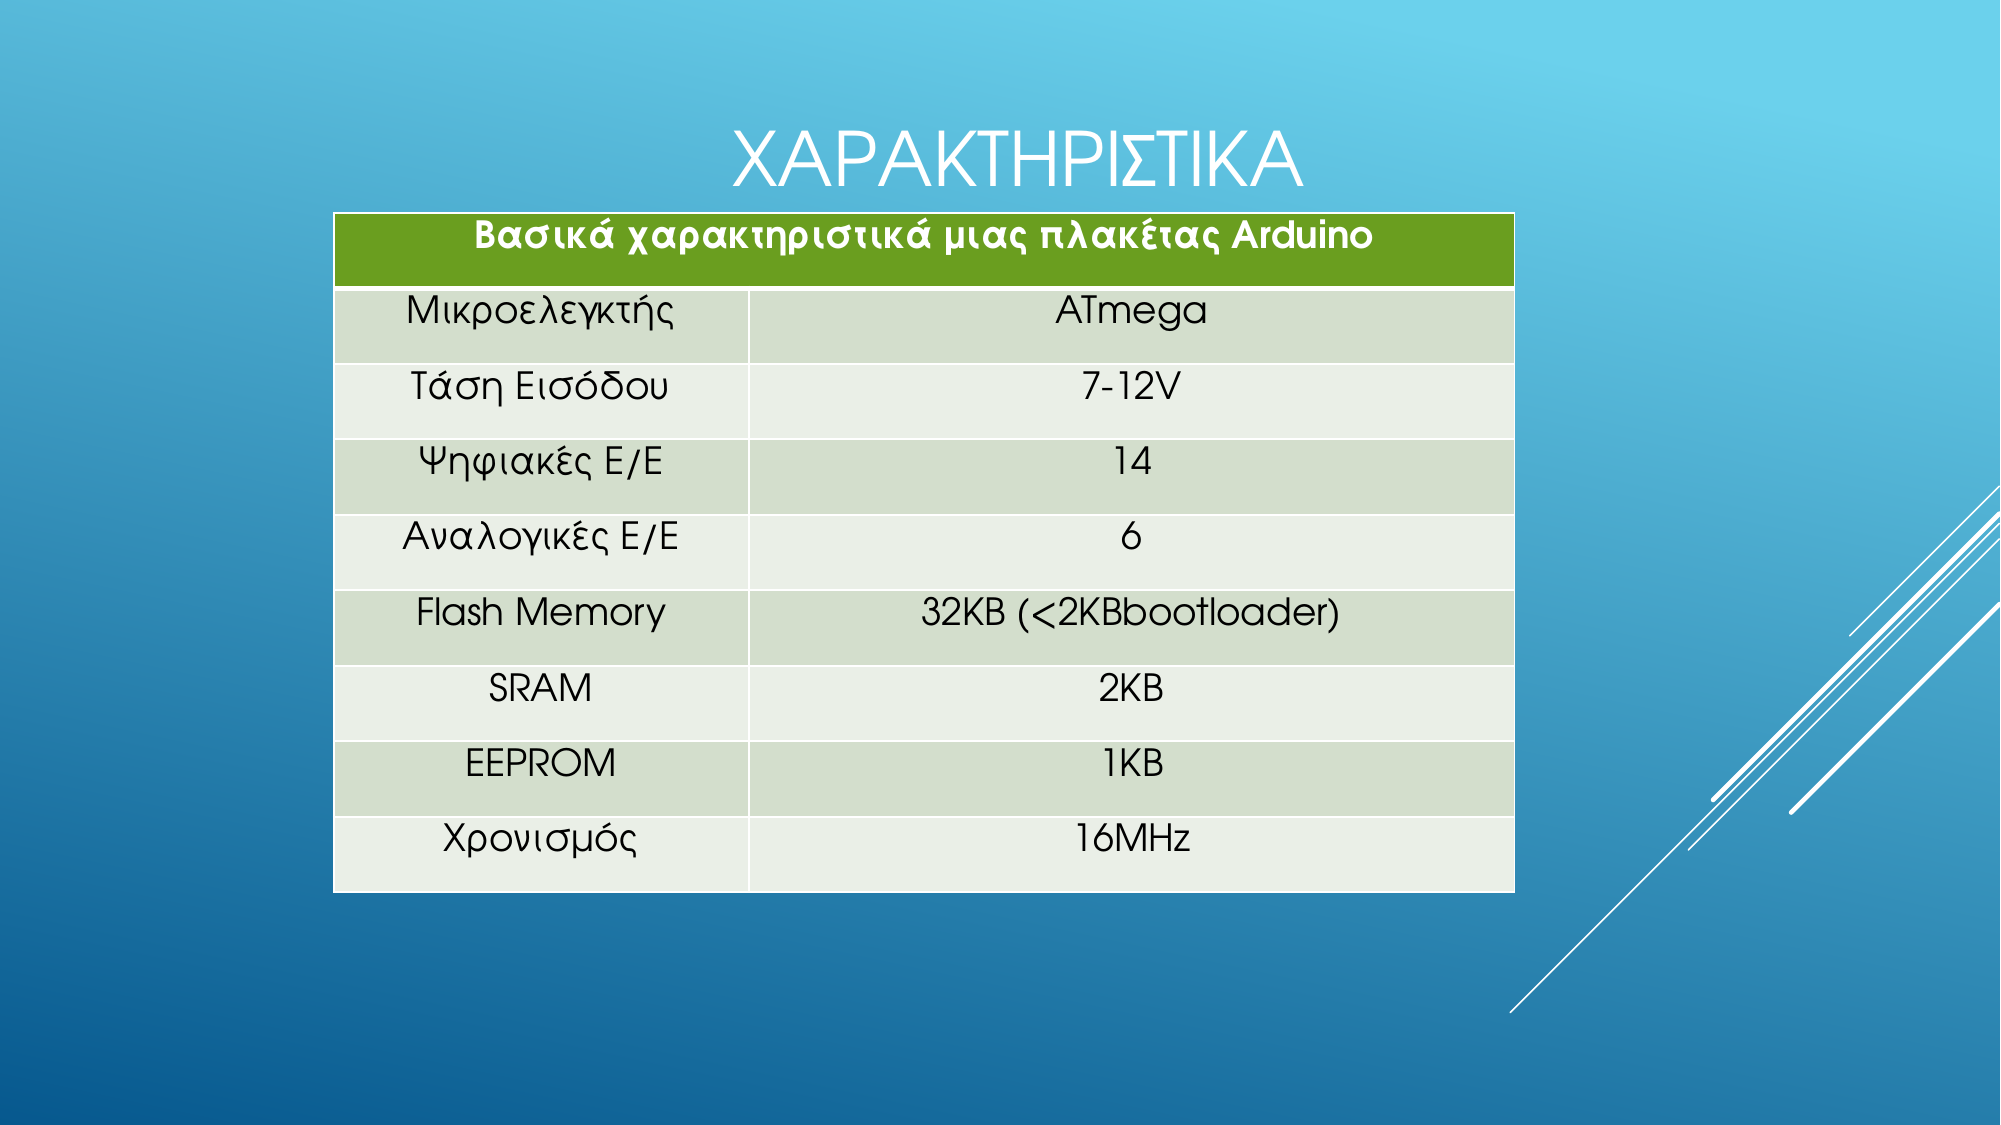

# Χαρακτηριστικα
| Βασικά χαρακτηριστικά μιας πλακέτας Arduino |  |
| --- | --- |
| Μικροελεγκτής | ATmega |
| Τάση Εισόδου | 7-12V |
| Ψηφιακές Ε/Ε | 14 |
| Αναλογικές Ε/Ε | 6 |
| Flash Memory | 32KB (<2KBbootloader) |
| SRAM | 2KB |
| EEPROM | 1KB |
| Χρονισμός | 16MHz |